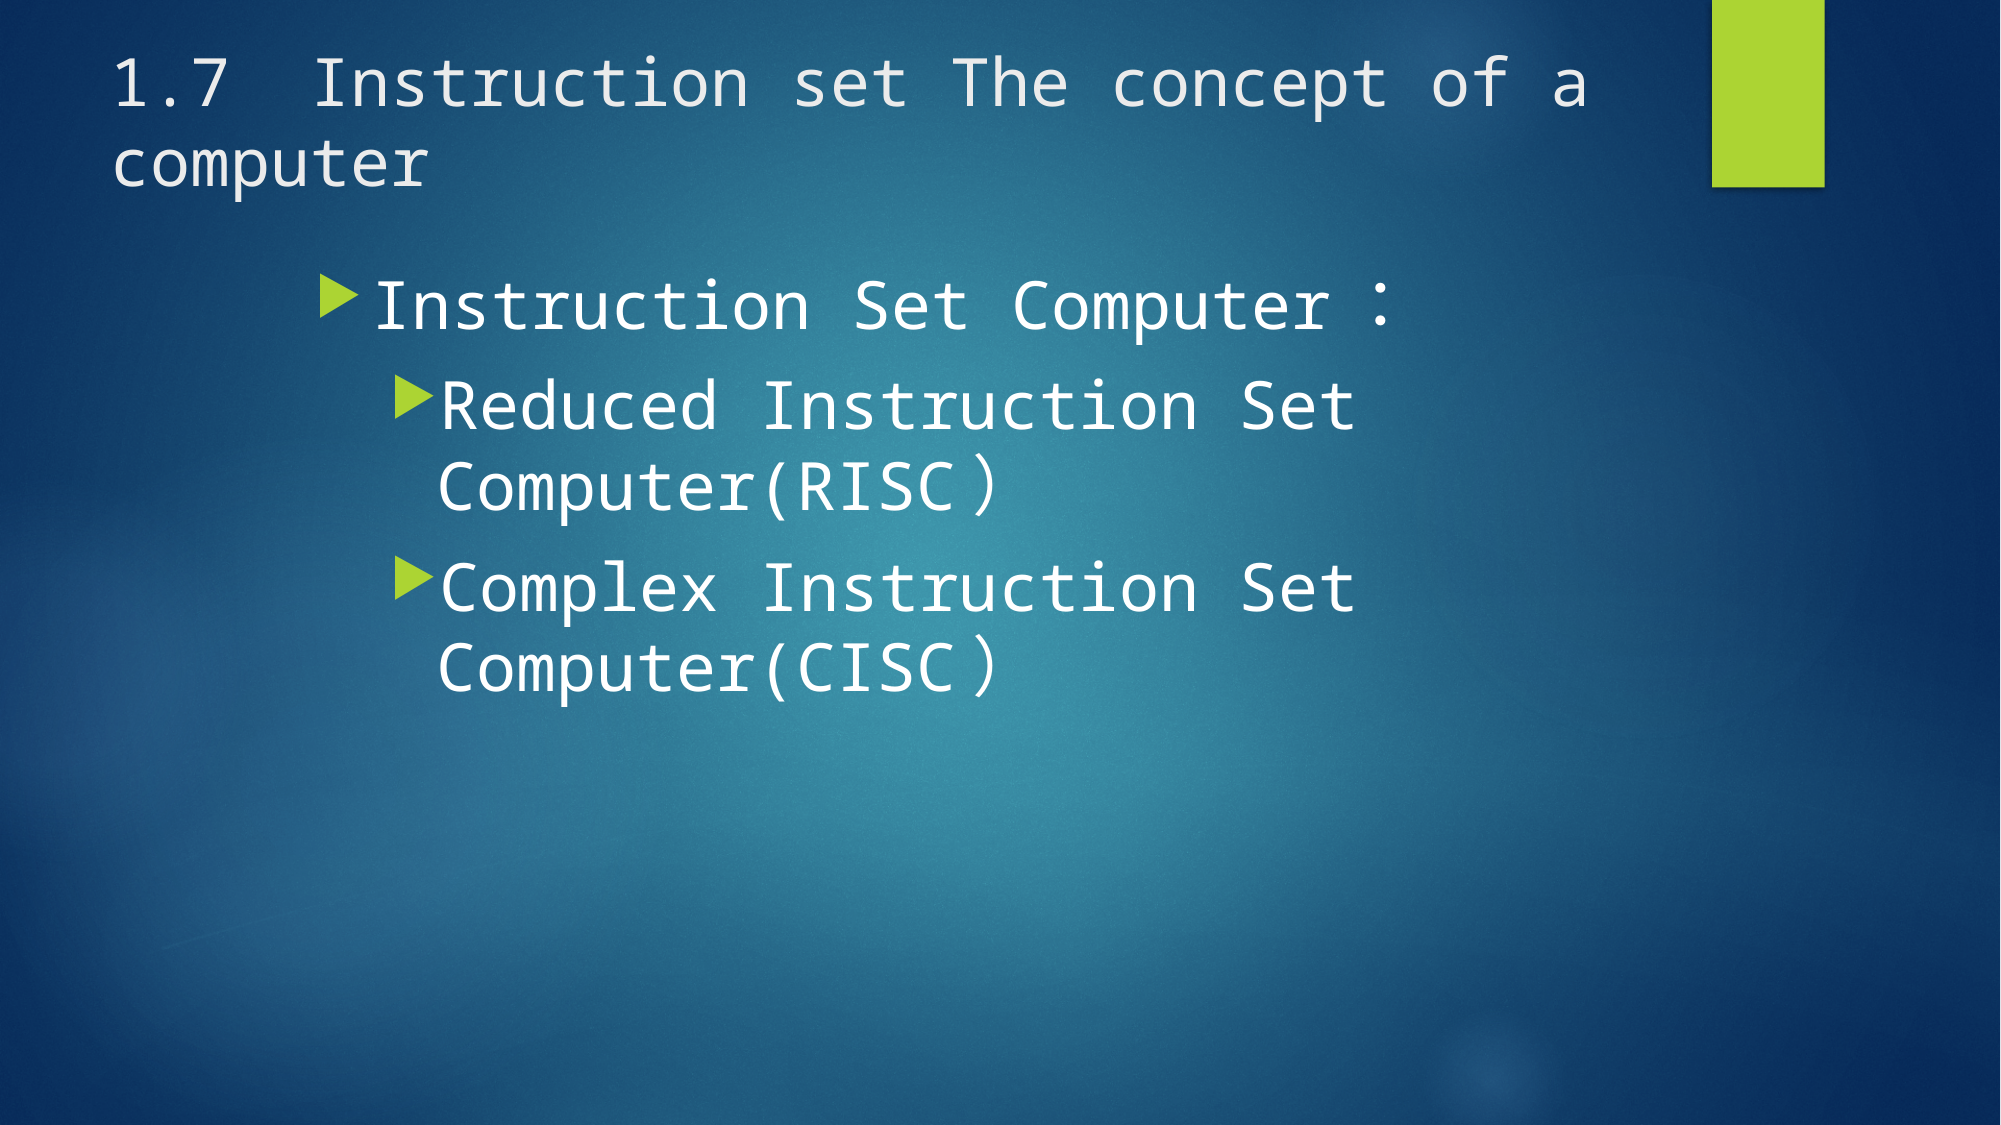

# 1.7  Instruction set The concept of a computer
Instruction Set Computer：
Reduced Instruction Set Computer(RISC）
Complex Instruction Set Computer(CISC）